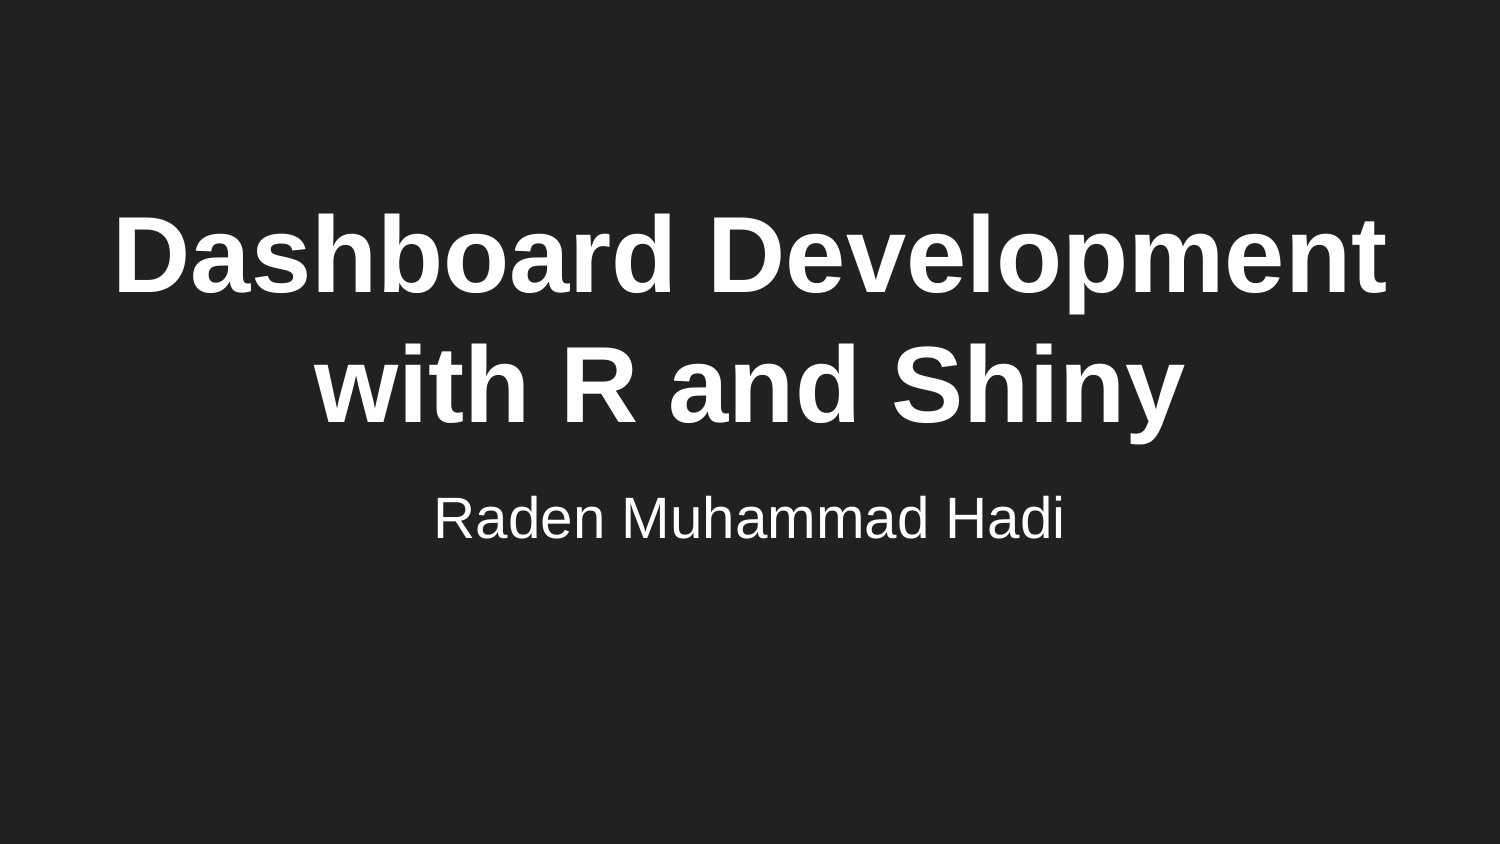

Dashboard Development with R and Shiny
Raden Muhammad Hadi